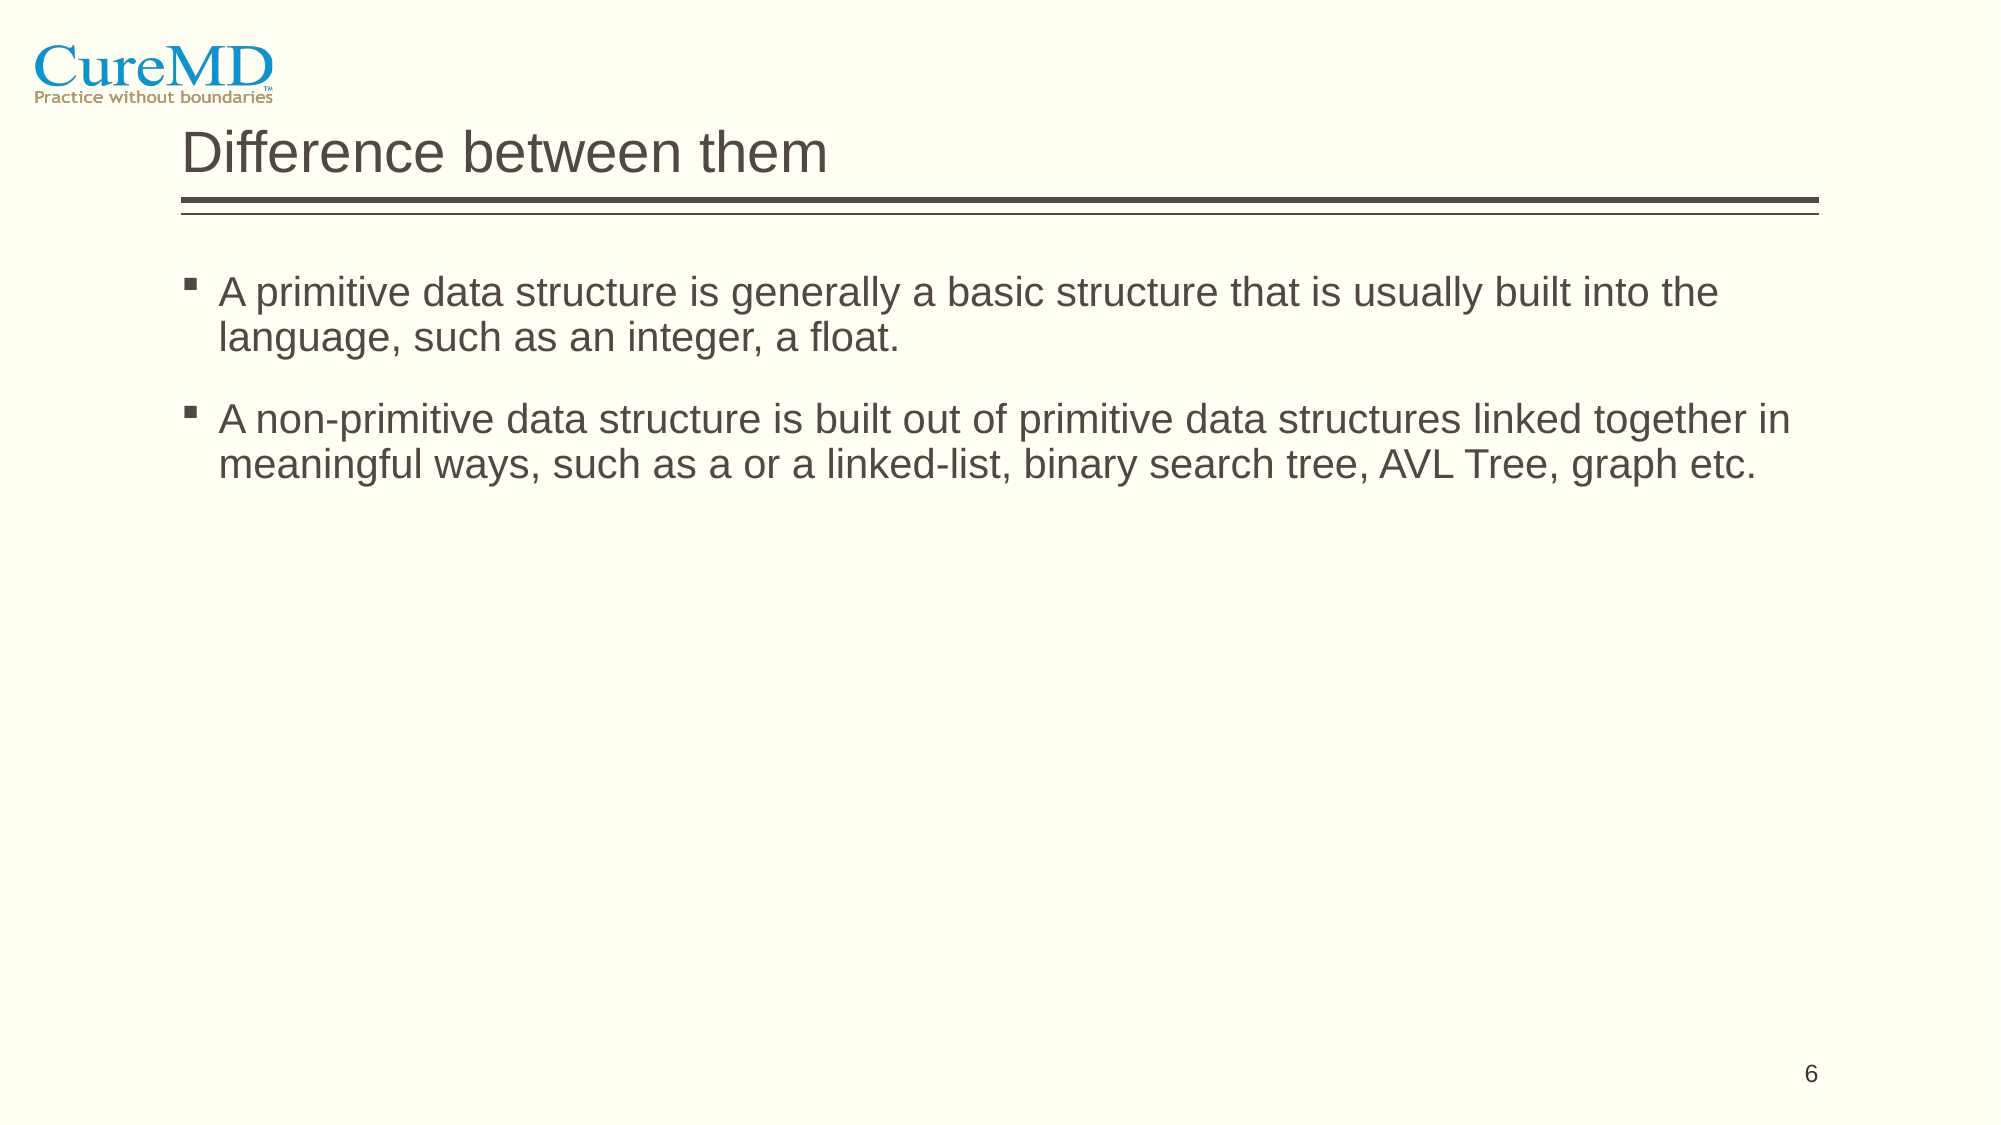

# Difference between them
A primitive data structure is generally a basic structure that is usually built into the language, such as an integer, a float.
A non-primitive data structure is built out of primitive data structures linked together in meaningful ways, such as a or a linked-list, binary search tree, AVL Tree, graph etc.
6